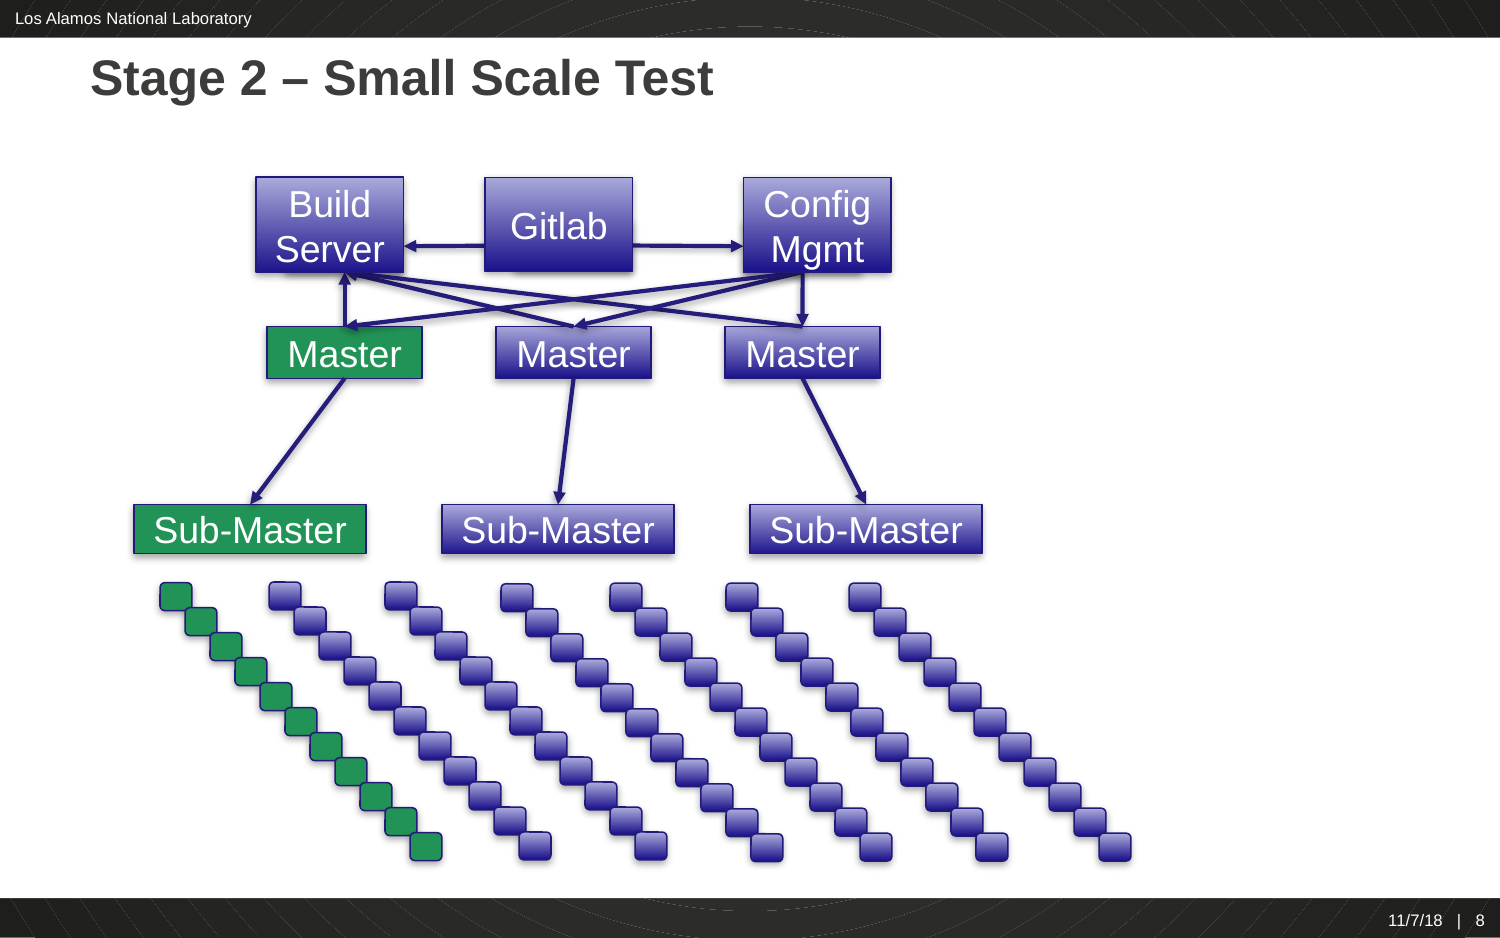

# Stage 2 – Small Scale Test
Build Server
Config Mgmt
Gitlab
Git
OBS
CM
Master
Master
Master
Sub-Master
Sub-Master
Sub-Master